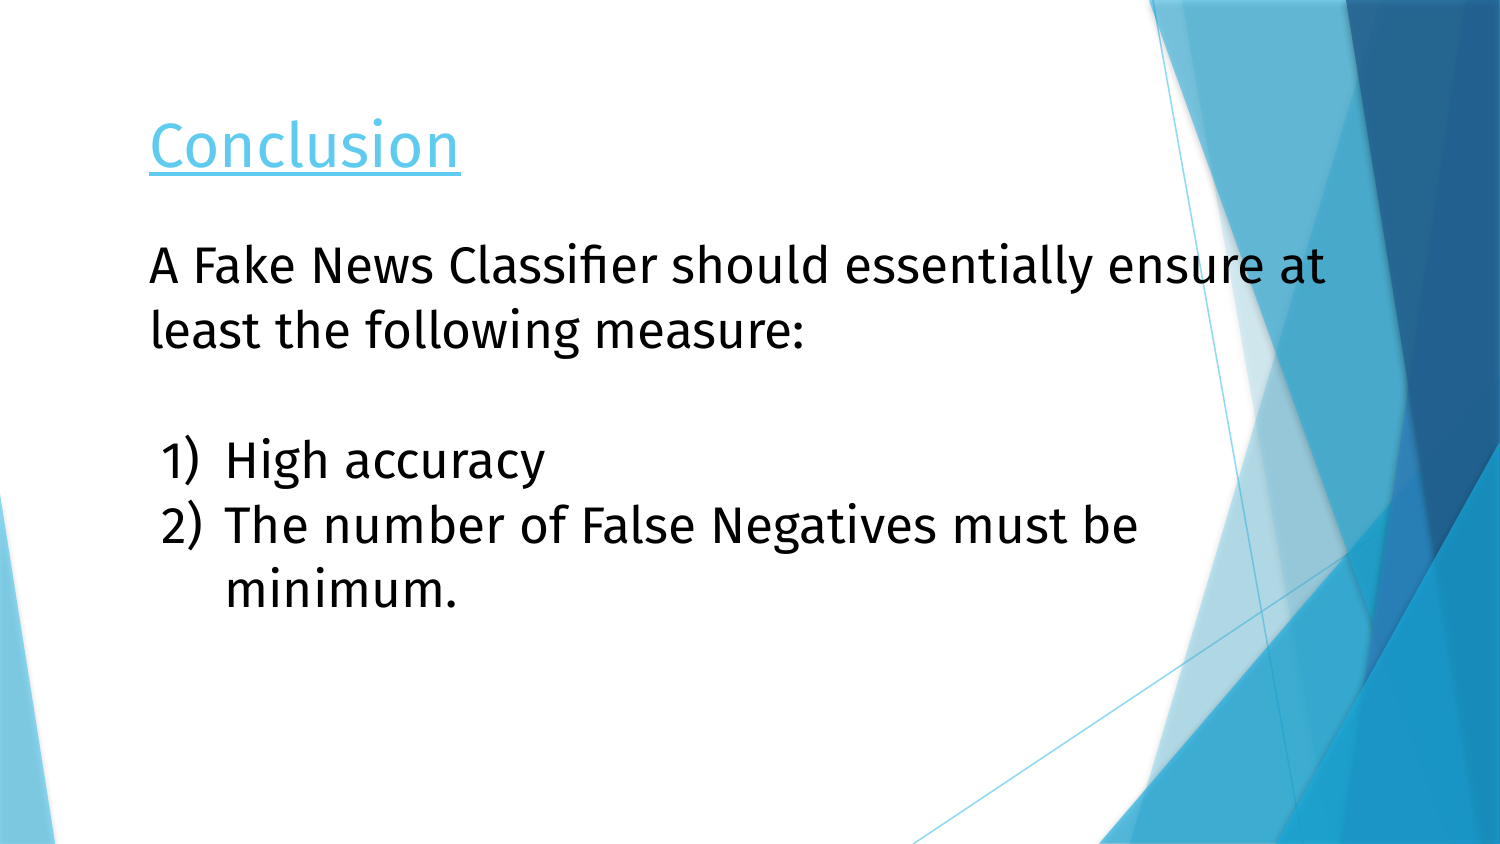

# Conclusion
A Fake News Classifier should essentially ensure at least the following measure:

High accuracy
The number of False Negatives must be minimum.